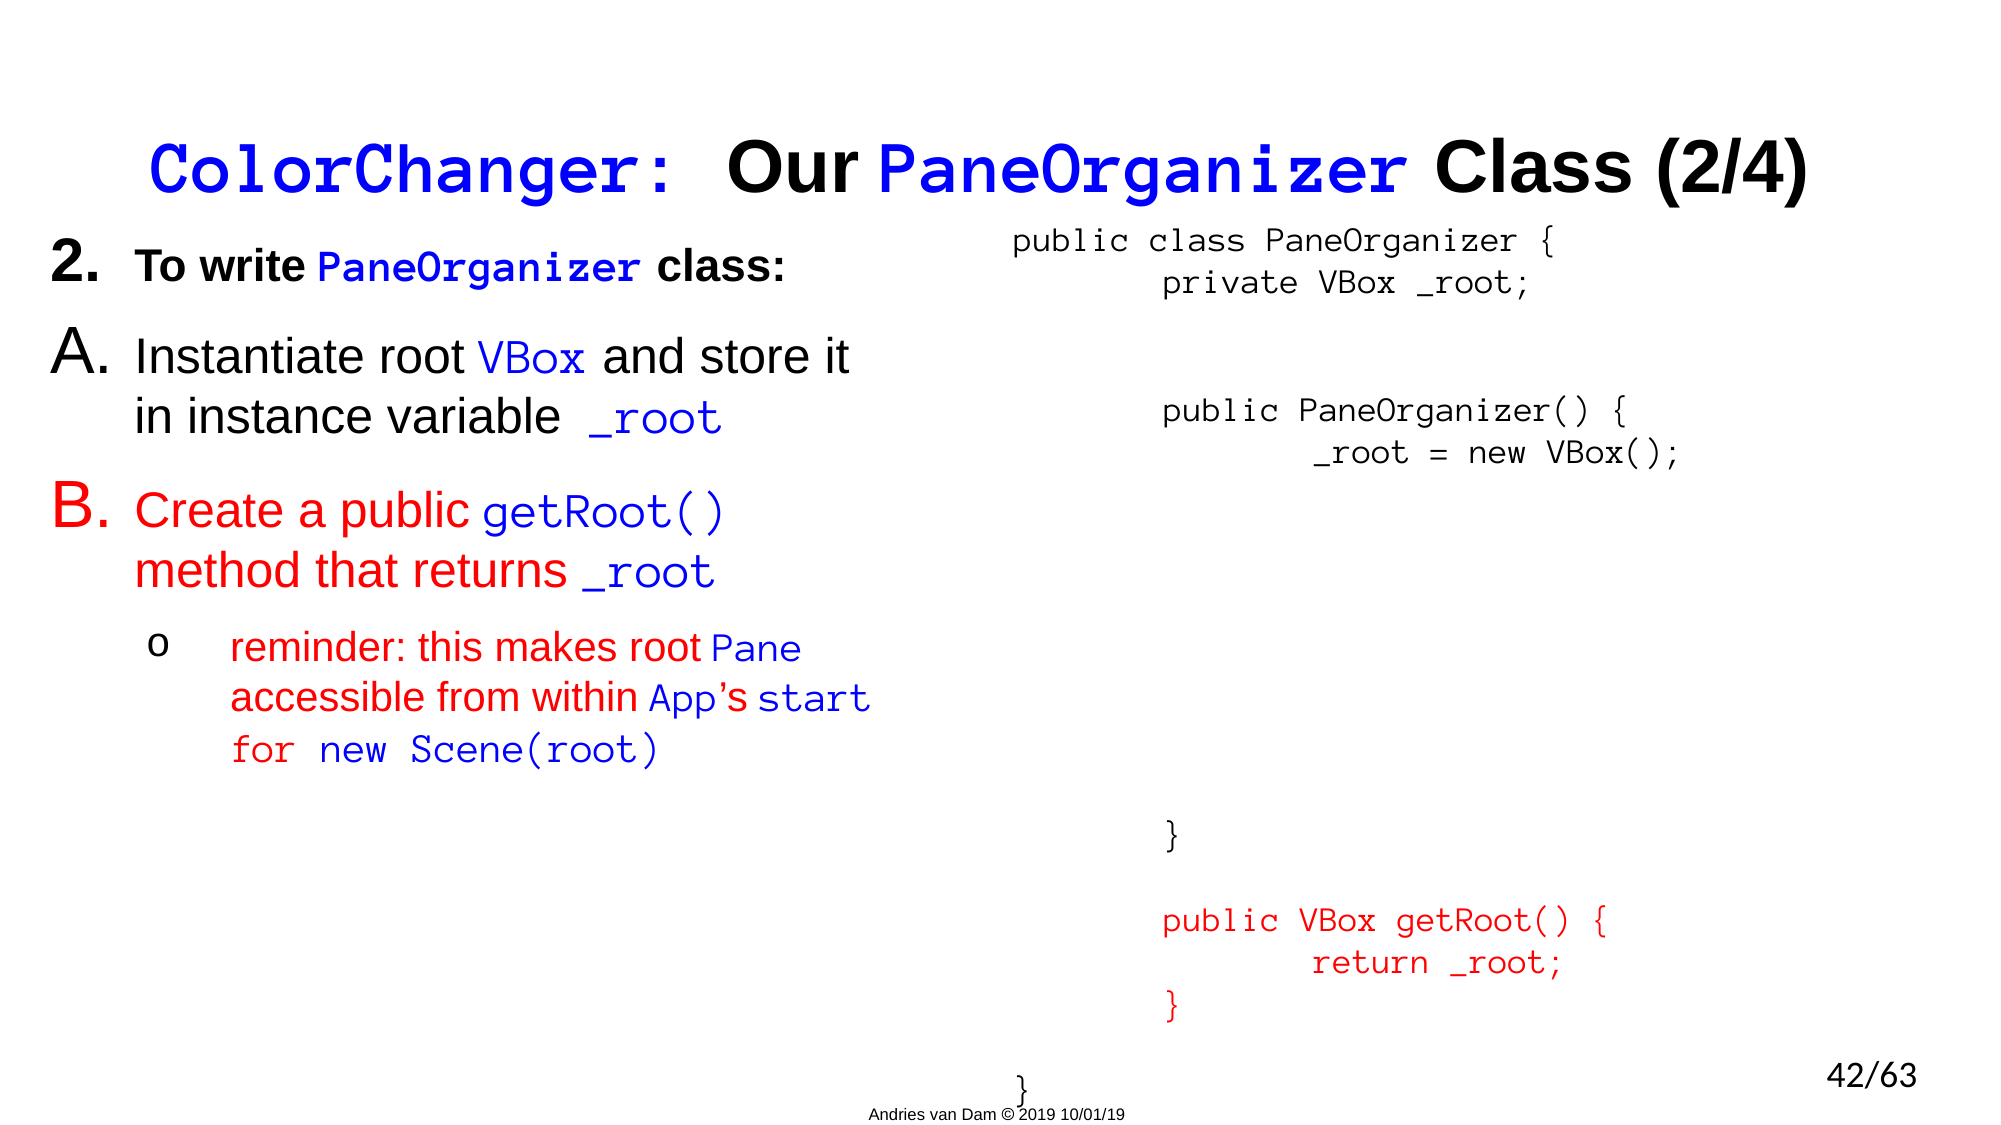

# ColorChanger: Our PaneOrganizer Class (2/4)
public class PaneOrganizer {
	private VBox _root;
	private Label _label;

	public PaneOrganizer() {
		_root = new VBox();
		_label = new Label(“CS15 Rocks!”);
		Button btn = new Button(“Random Color”);tChildren().addAll(_label,btn);
		_root.setSpacing(8);

		btn.setOnAction(new ClickHandler());

	}

	public VBox getRoot() {
		return _root;
	}

}
To write PaneOrganizer class:
Instantiate root VBox and store it in instance variable _root
Create a public getRoot() method that returns _root
reminder: this makes root Pane accessible from within App’s start for new Scene(root)